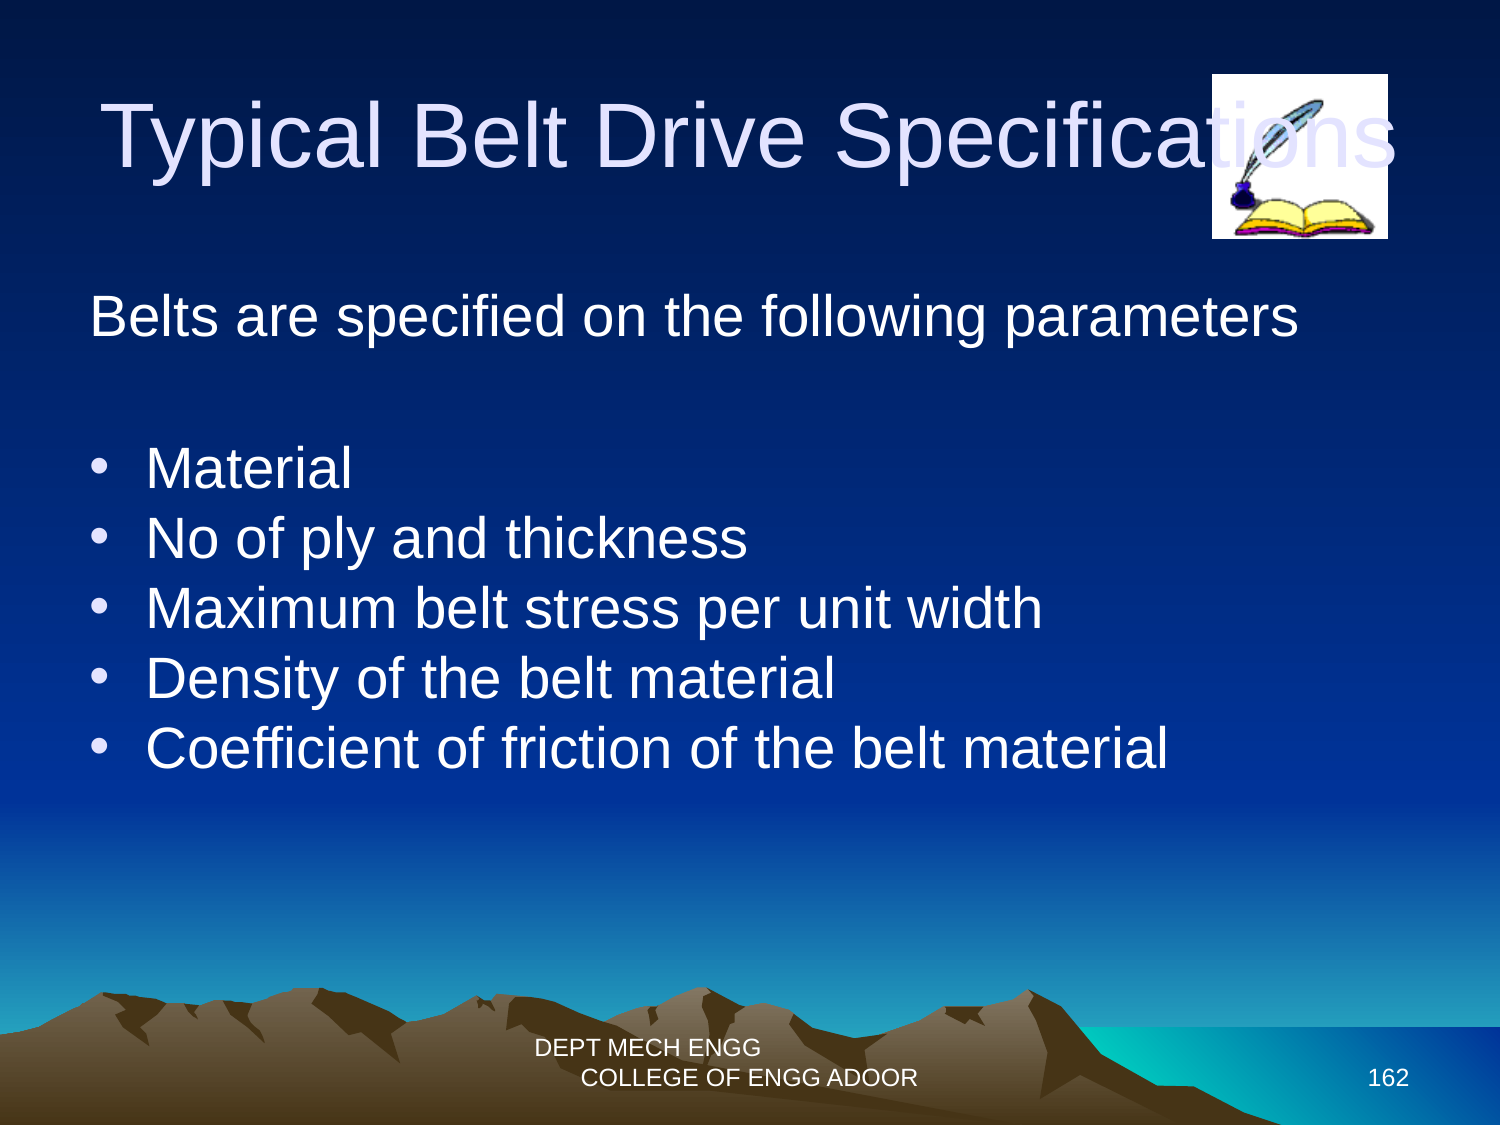

Typical Belt Drive Specifications
Belts are specified on the following parameters

Material
No of ply and thickness
Maximum belt stress per unit width
Density of the belt material
Coefficient of friction of the belt material

DEPT MECH ENGG                              COLLEGE OF ENGG ADOOR
162